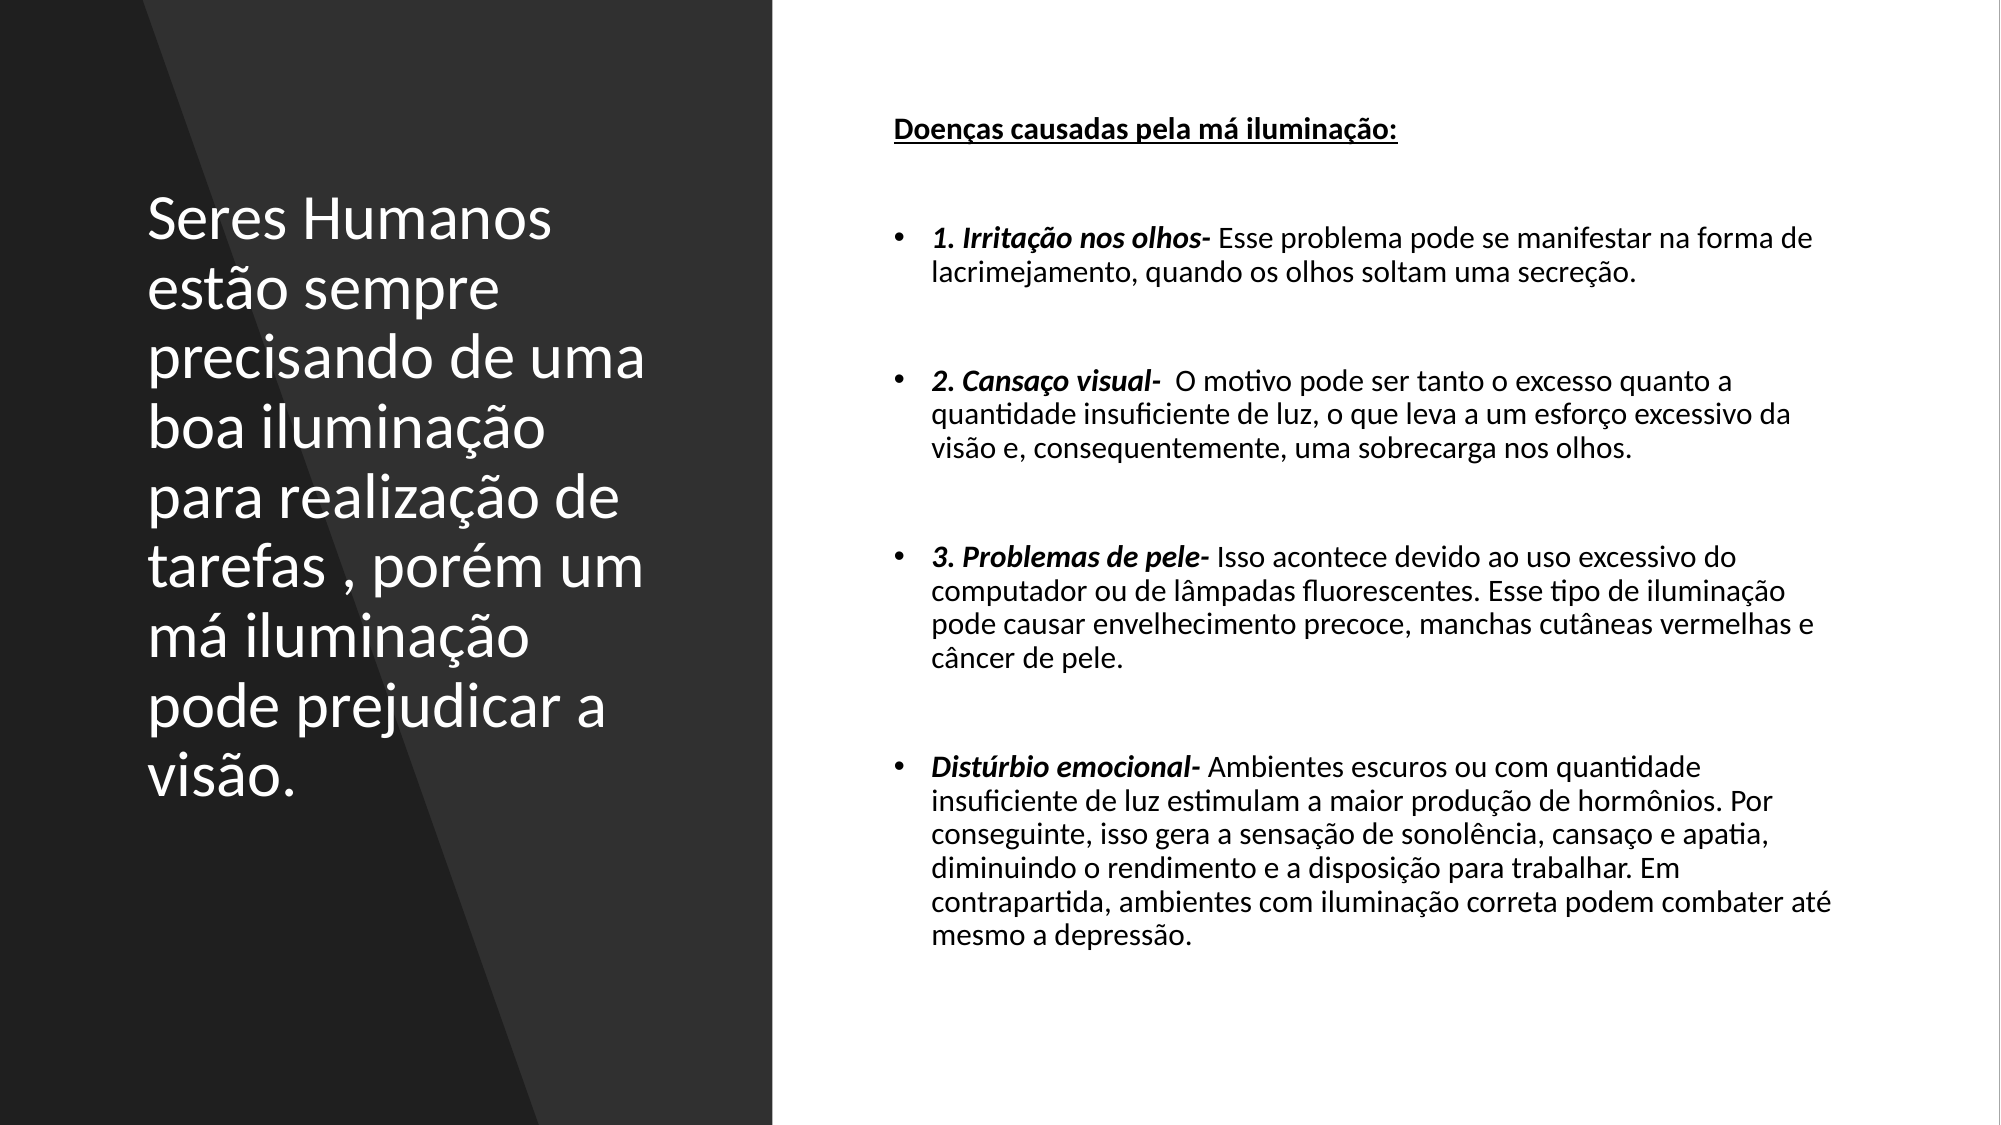

# Seres Humanos estão sempre precisando de uma boa iluminação para realização de  tarefas , porém um má iluminação pode prejudicar a visão.
Doenças causadas pela má iluminação:

1. Irritação nos olhos- Esse problema pode se manifestar na forma de lacrimejamento, quando os olhos soltam uma secreção.

2. Cansaço visual-  O motivo pode ser tanto o excesso quanto a quantidade insuficiente de luz, o que leva a um esforço excessivo da visão e, consequentemente, uma sobrecarga nos olhos.

3. Problemas de pele- Isso acontece devido ao uso excessivo do computador ou de lâmpadas fluorescentes. Esse tipo de iluminação pode causar envelhecimento precoce, manchas cutâneas vermelhas e câncer de pele.

Distúrbio emocional- Ambientes escuros ou com quantidade insuficiente de luz estimulam a maior produção de hormônios. Por conseguinte, isso gera a sensação de sonolência, cansaço e apatia, diminuindo o rendimento e a disposição para trabalhar. Em contrapartida, ambientes com iluminação correta podem combater até mesmo a depressão.